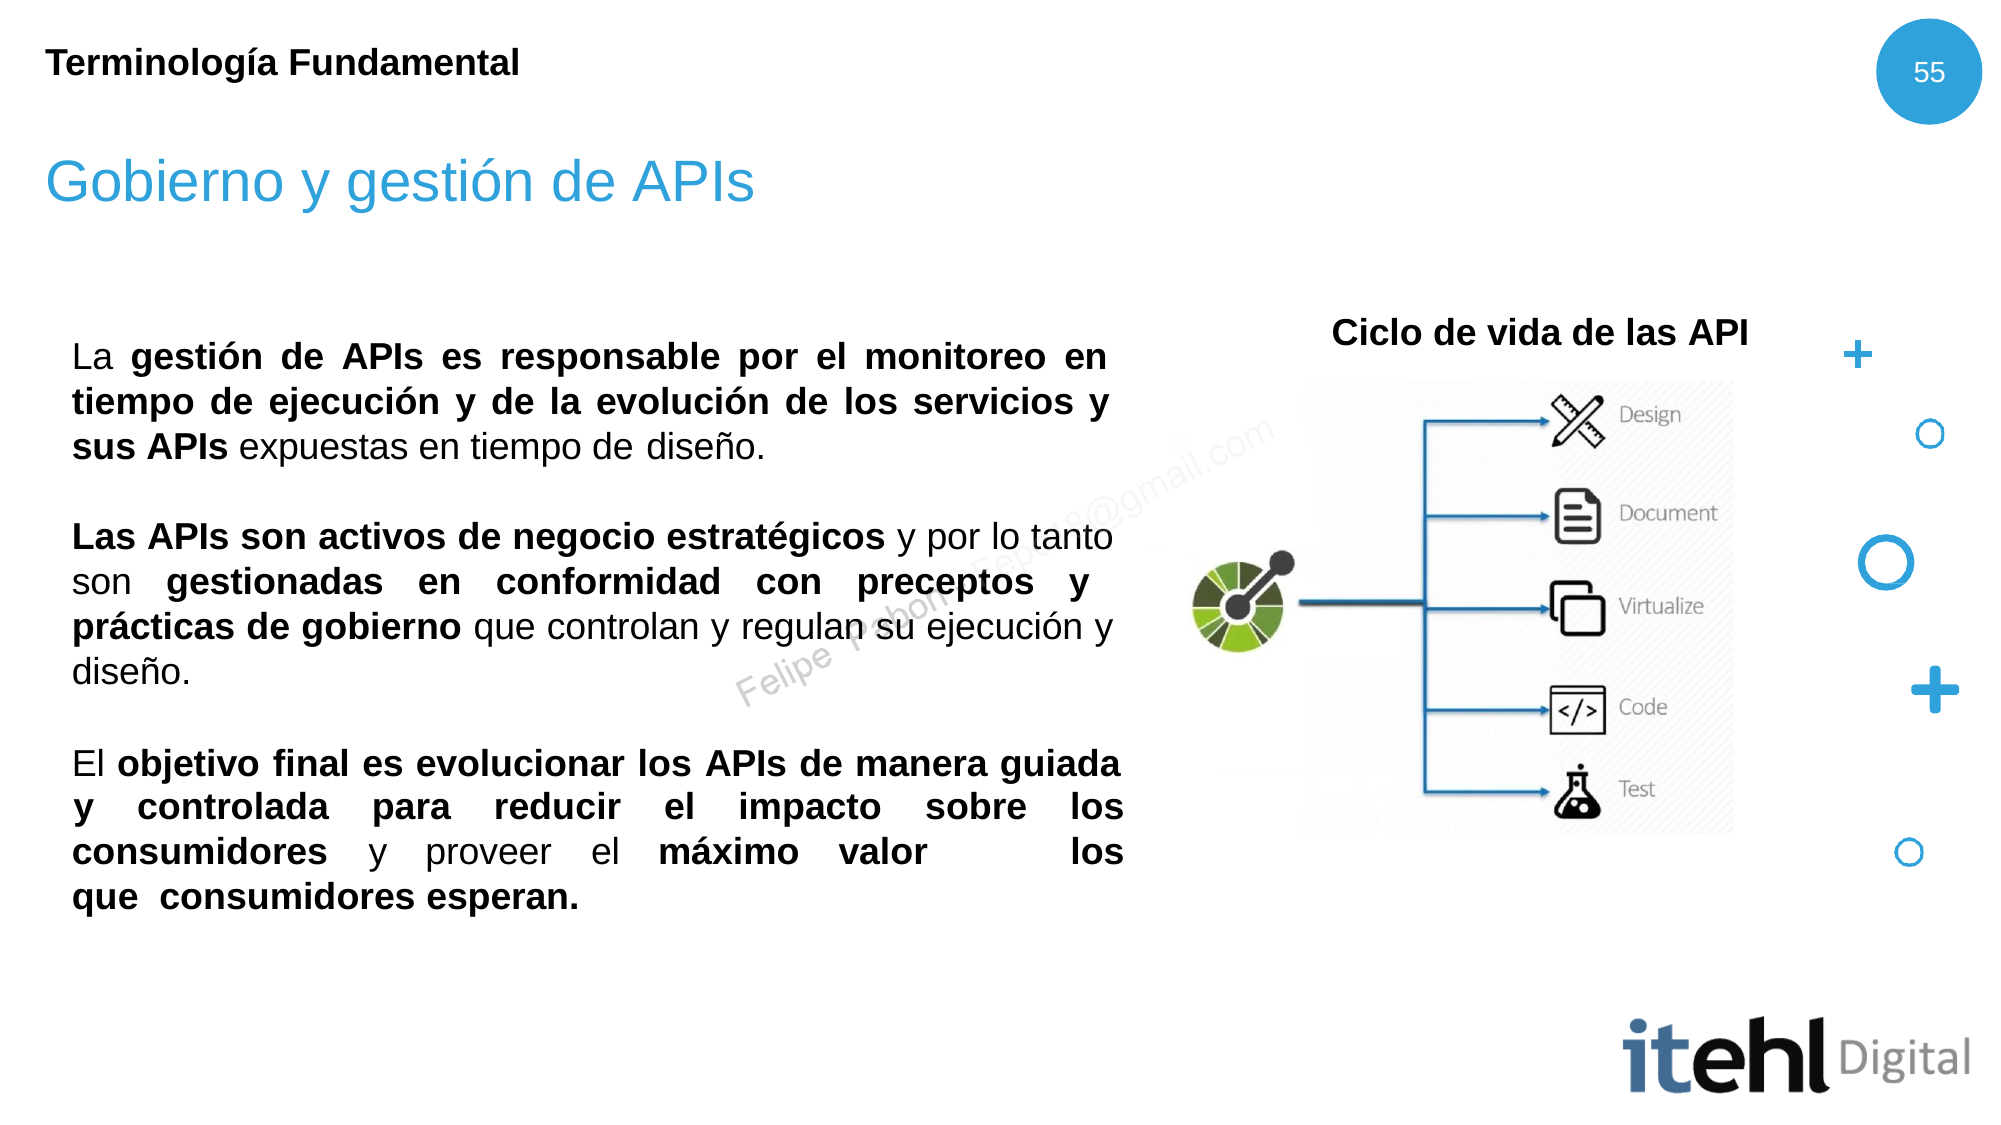

Terminología Fundamental
55
# Gobierno y gestión de APIs
Ciclo de vida de las API
La gestión de APIs es responsable por el monitoreo en  tiempo de ejecución y de la evolución de los servicios y  sus APIs expuestas en tiempo de diseño.

Las APIs son activos de negocio estratégicos y por lo tanto  son gestionadas en conformidad con preceptos y  prácticas de gobierno que controlan y regulan su ejecución y  diseño.

El objetivo final es evolucionar los APIs de manera guiada

y	controlada	para	reducir	el	impacto	sobre	los
los
consumidores	y	proveer	el	máximo	valor	que  consumidores esperan.